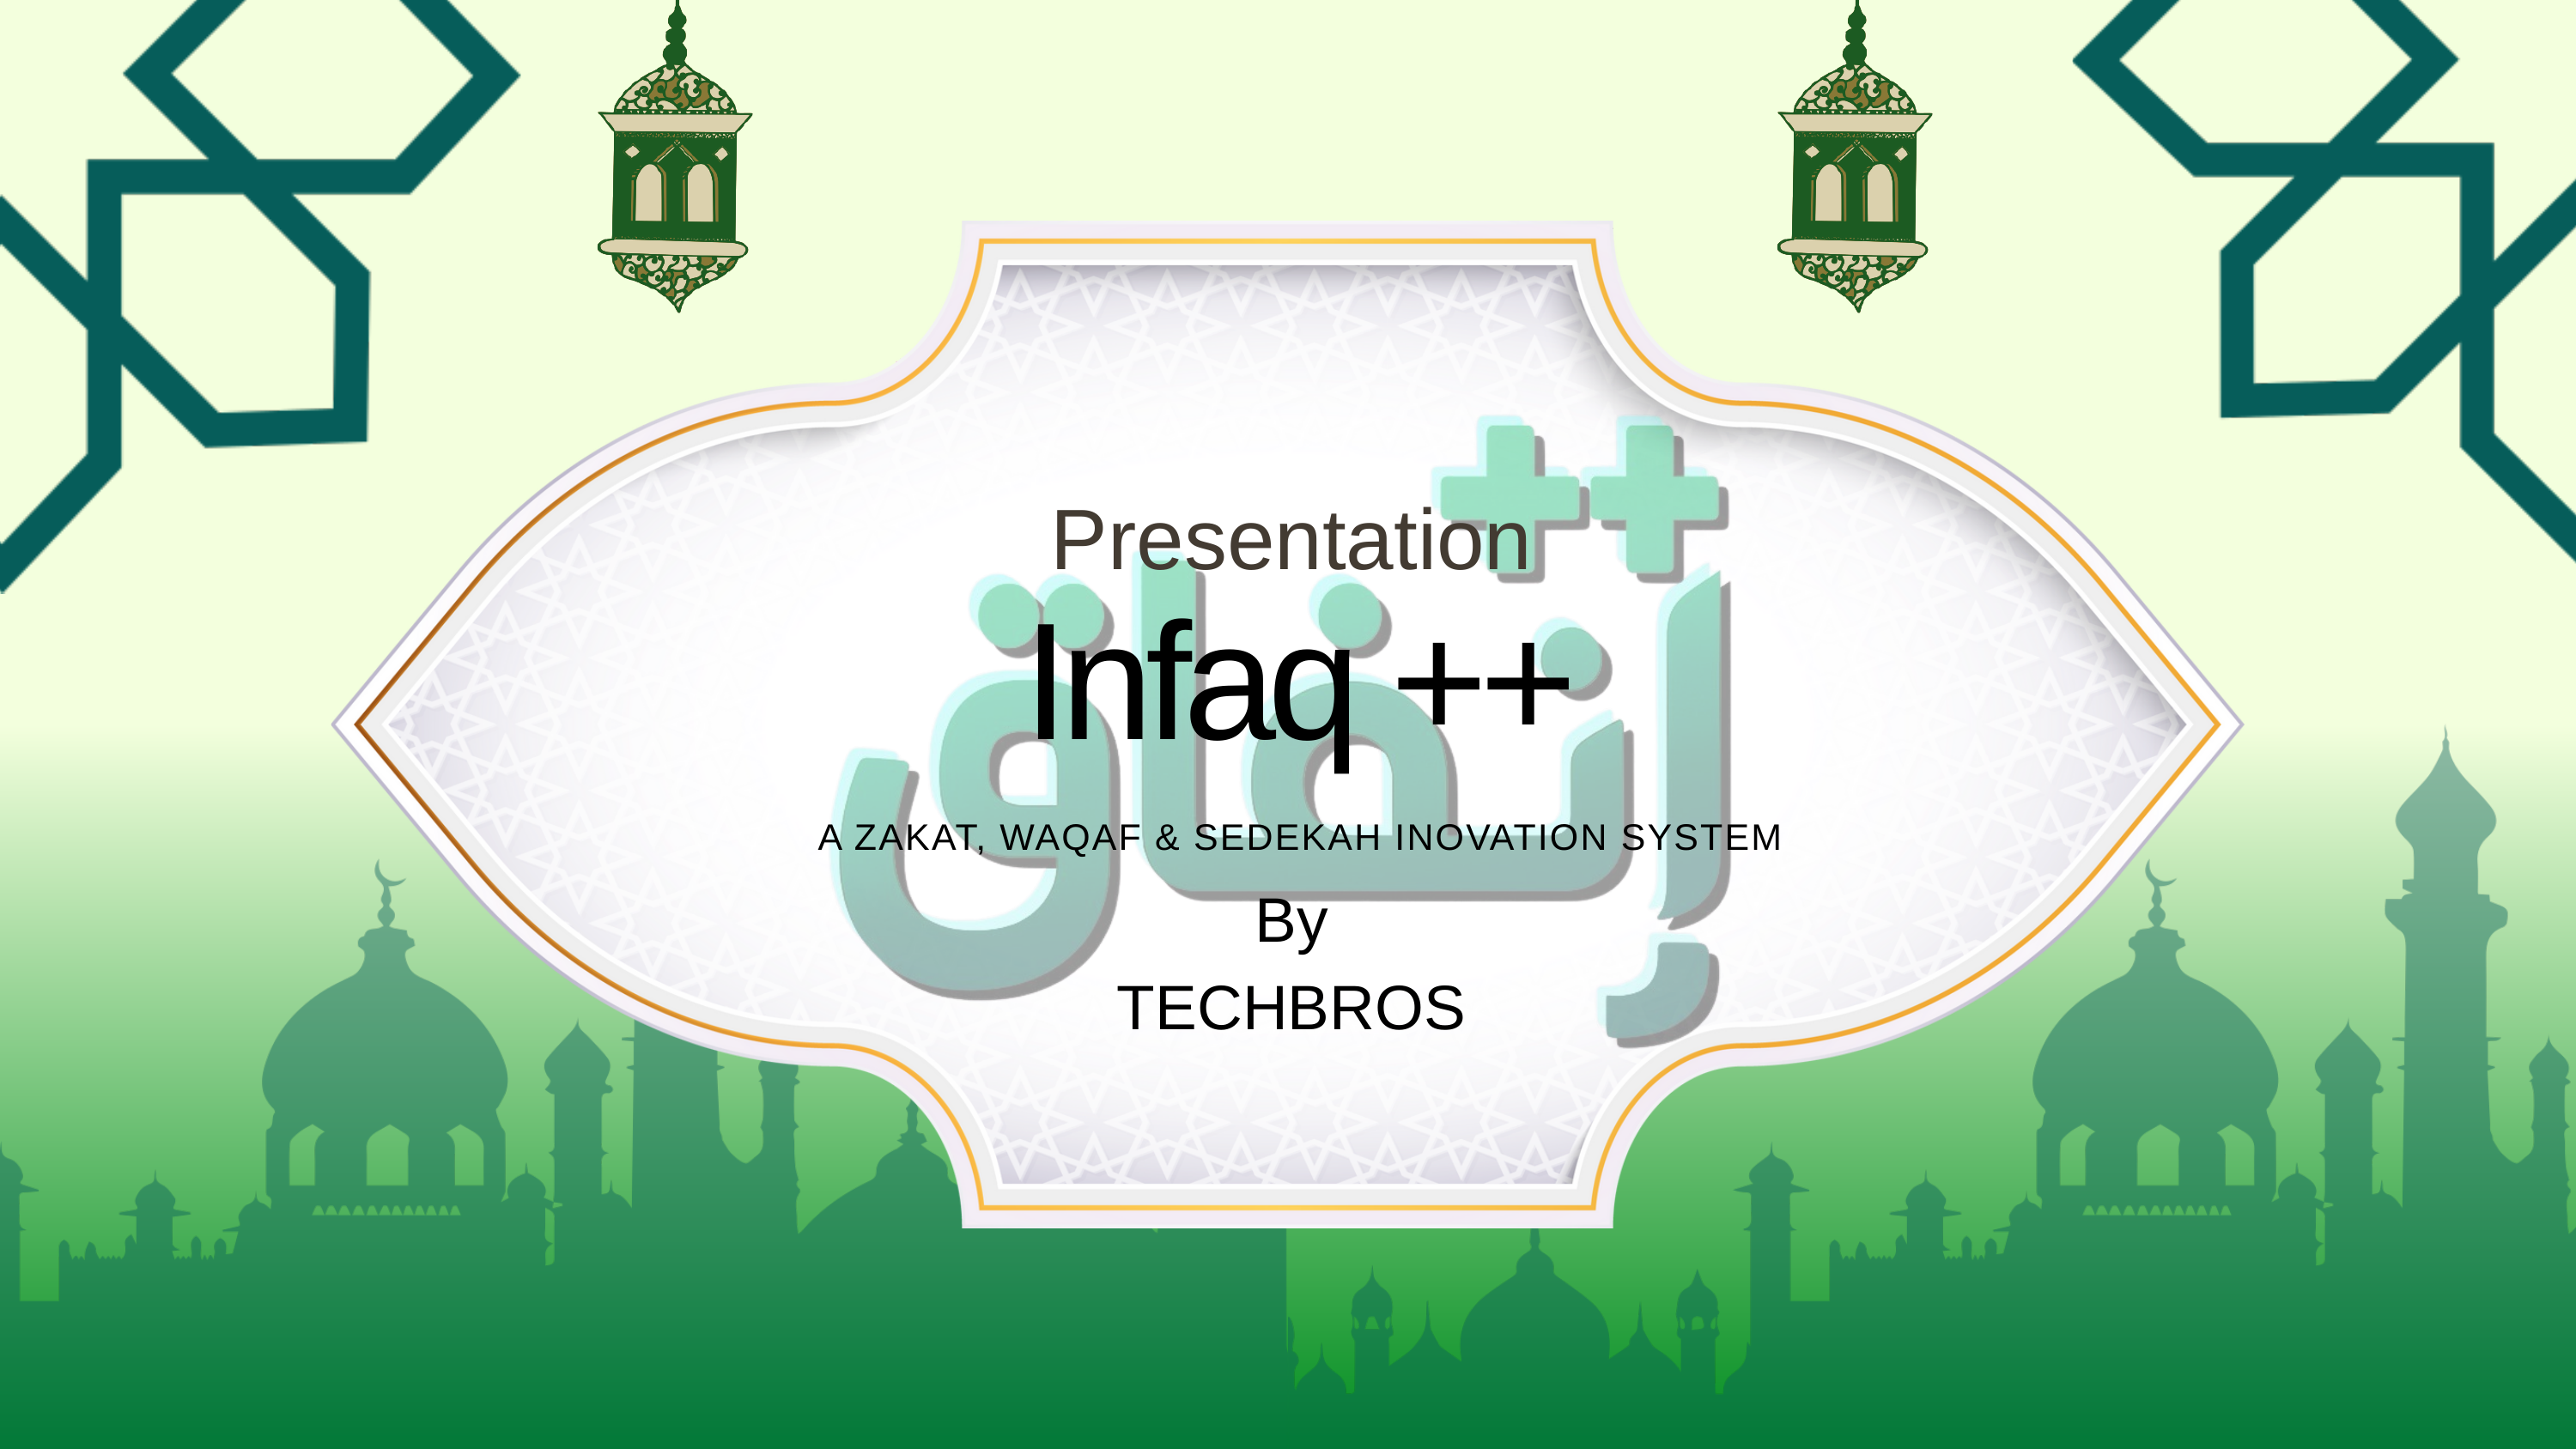

Presentation
Infaq ++
A ZAKAT, WAQAF & SEDEKAH INOVATION SYSTEM
Group Project

By TECHBROS